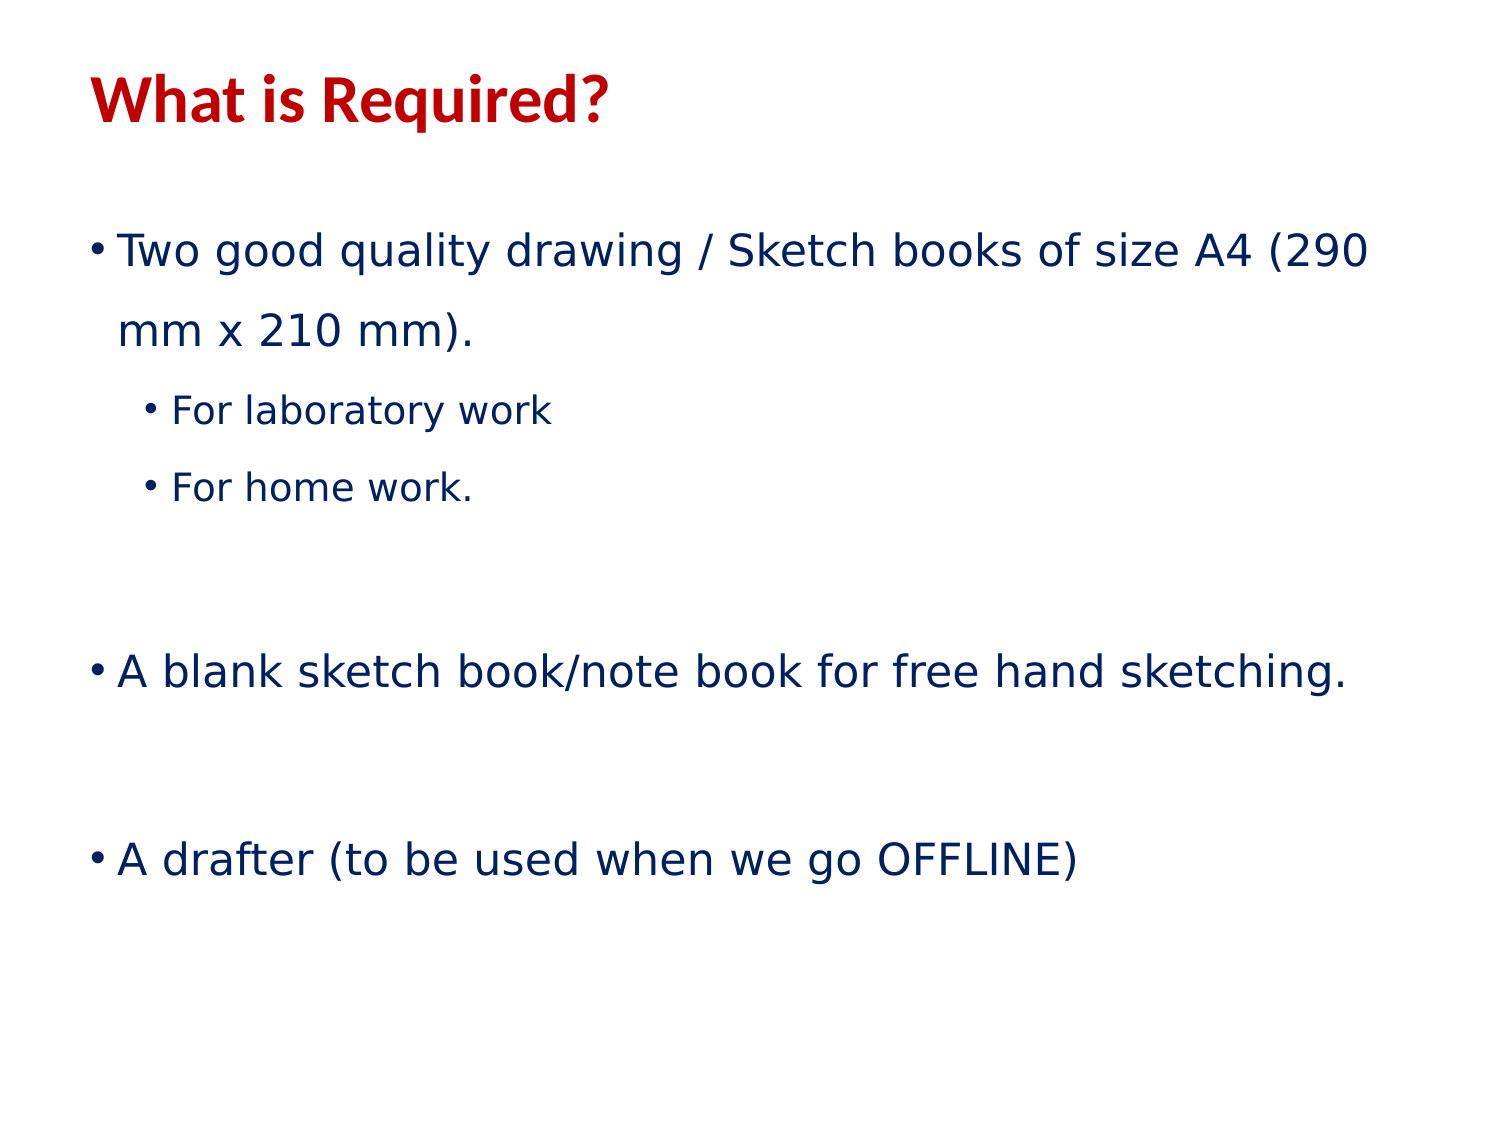

# What is Required?
Two good quality drawing / Sketch books of size A4 (290 mm x 210 mm).
For laboratory work
For home work.

A blank sketch book/note book for free hand sketching.

A drafter (to be used when we go OFFLINE)